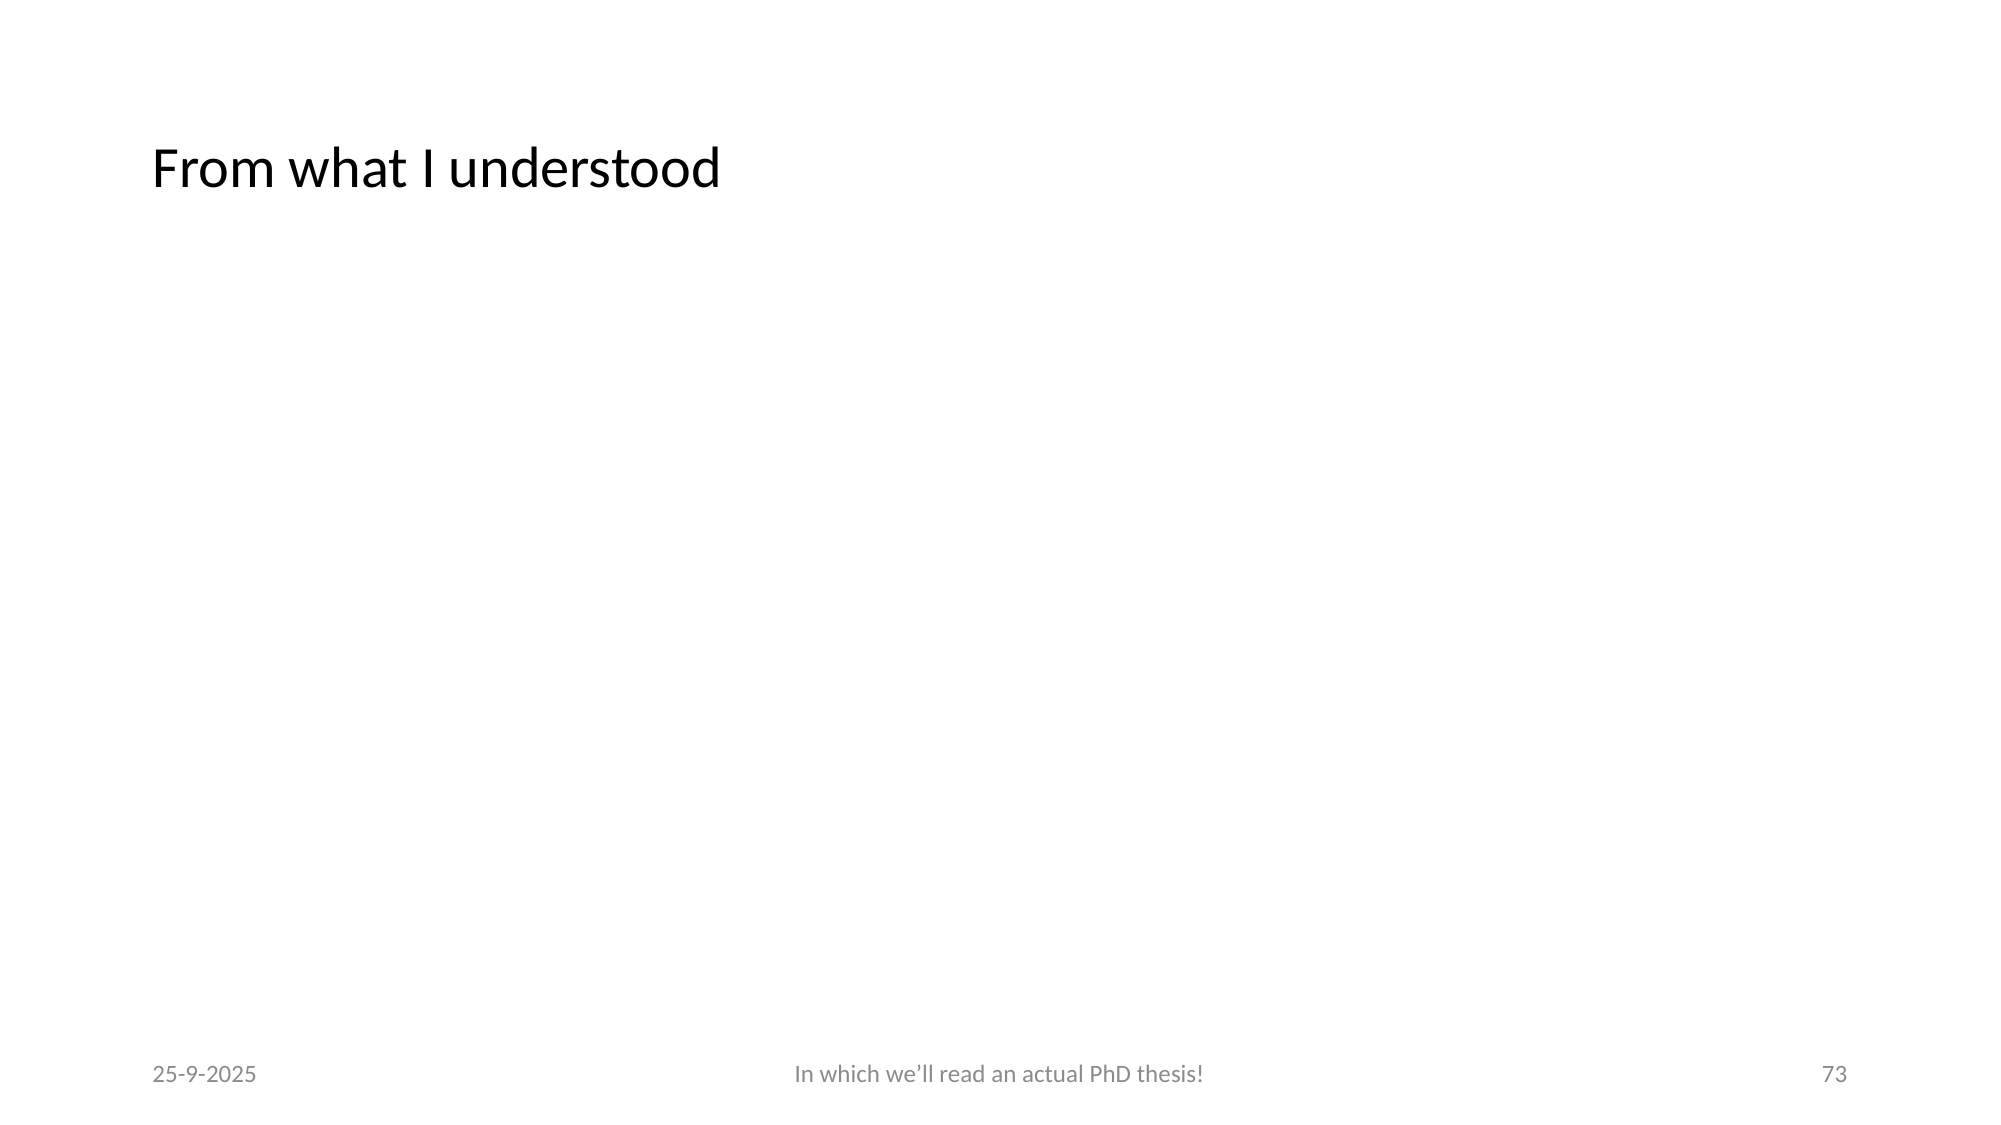

# From what I understood

25-9-2025
In which we’ll read an actual PhD thesis!
73